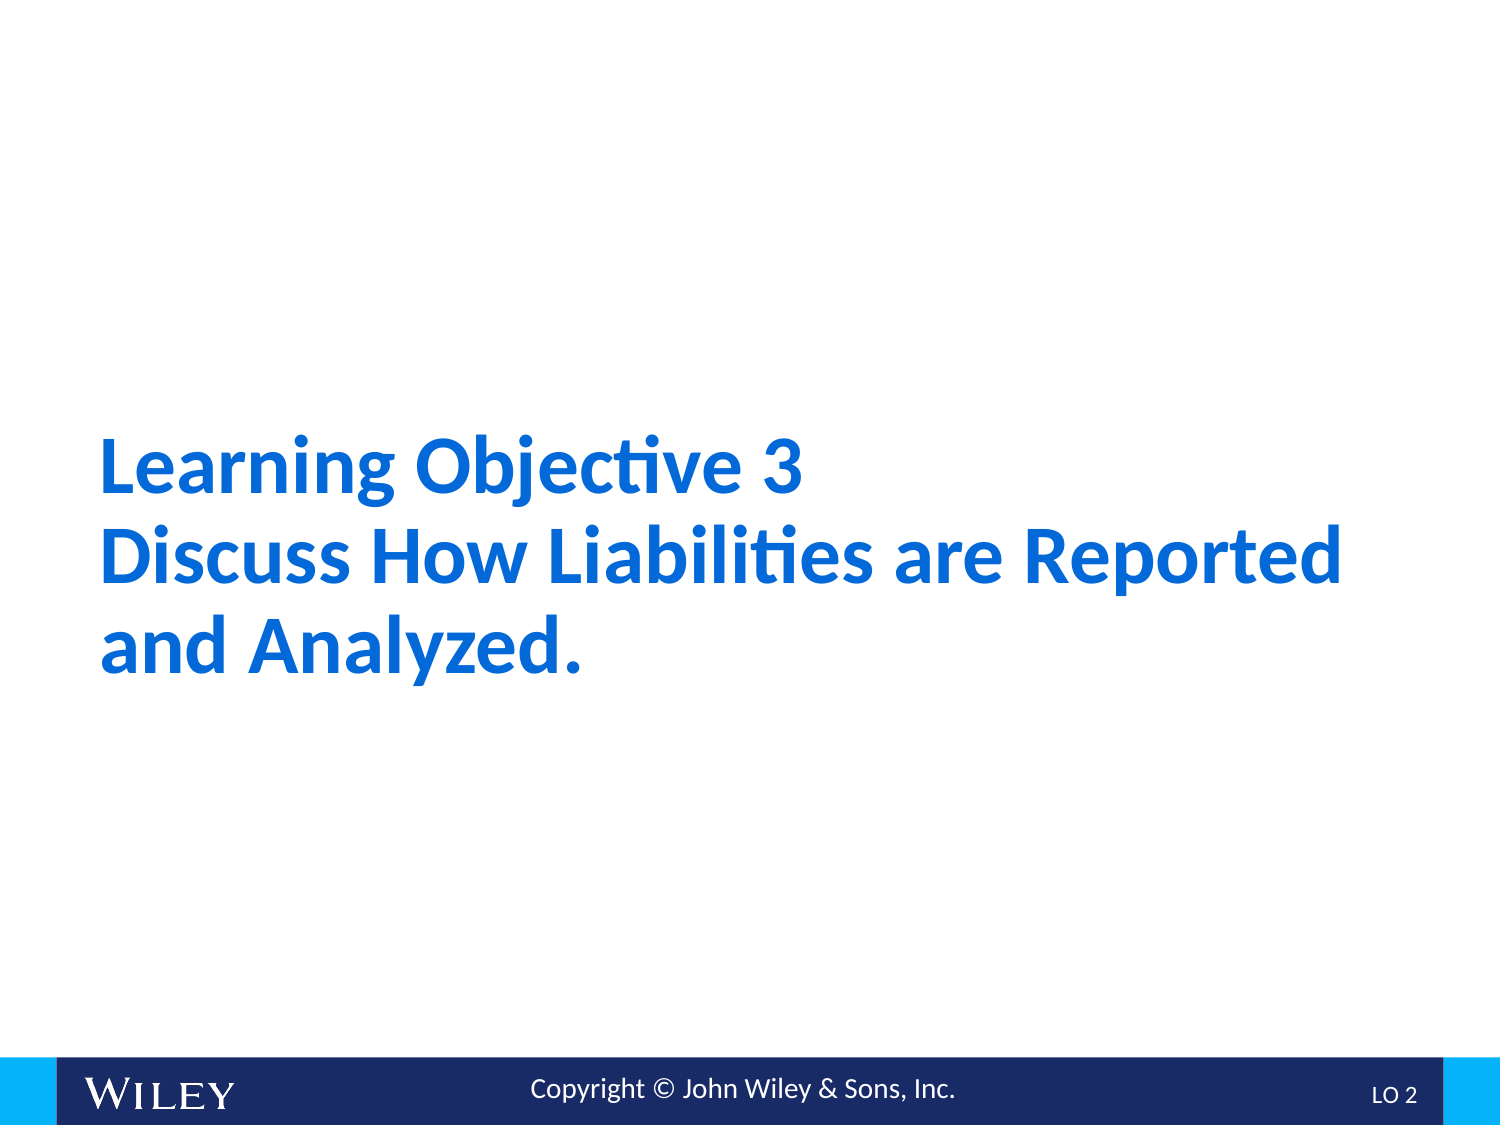

# Learning Objective 3 Discuss How Liabilities are Reported and Analyzed.
L O 2